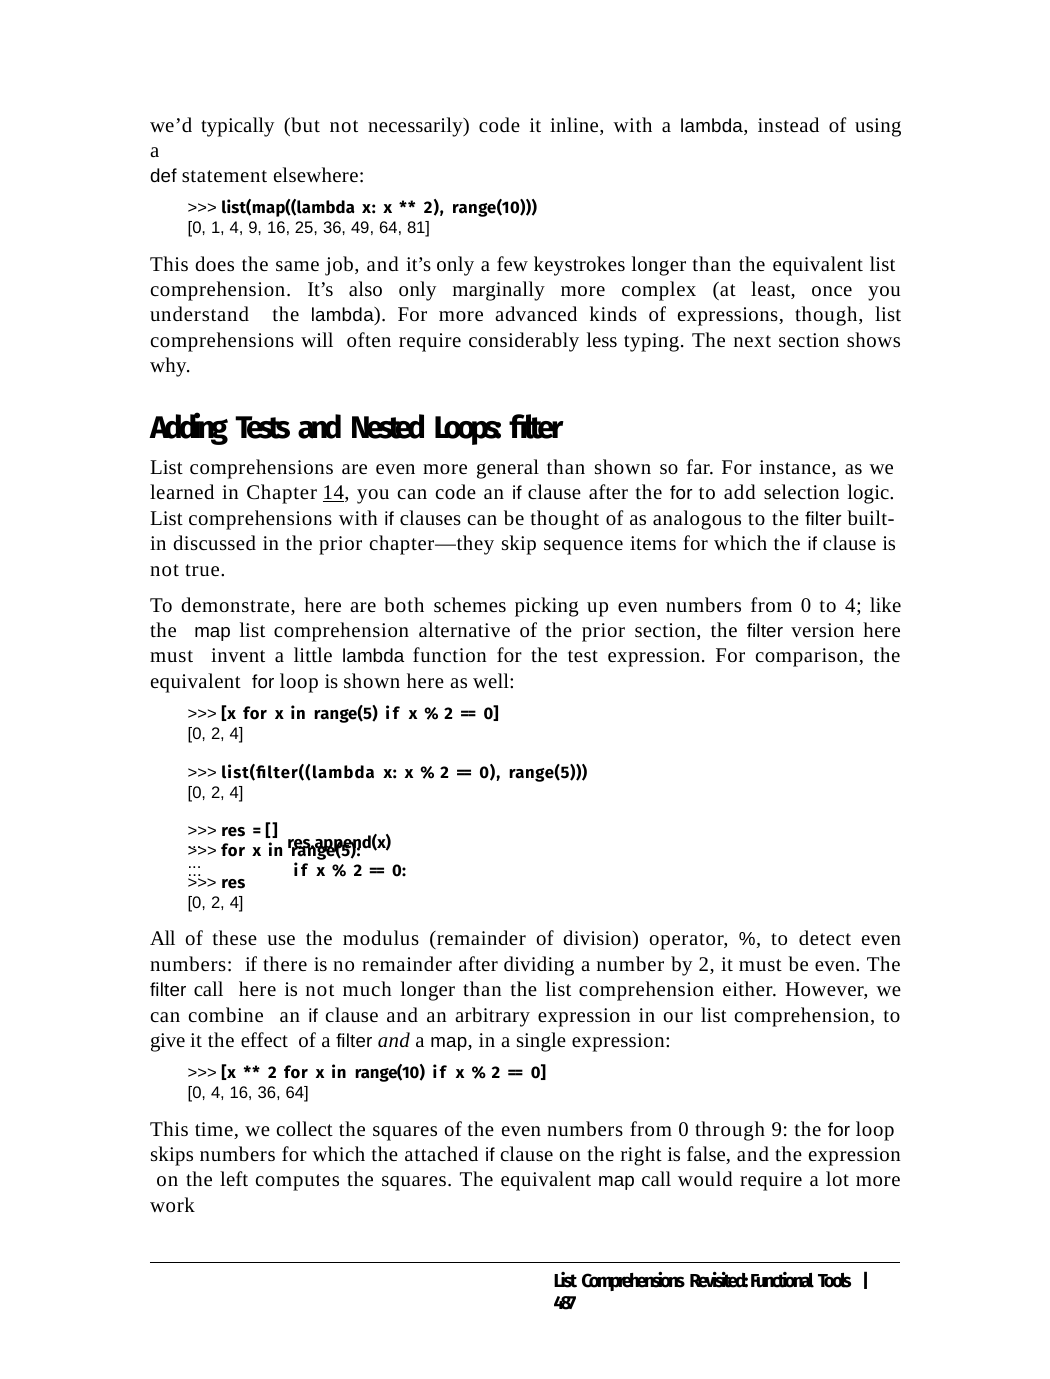

we’d typically (but not necessarily) code it inline, with a lambda, instead of using a
def statement elsewhere:
>>> list(map((lambda x: x ** 2), range(10)))
[0, 1, 4, 9, 16, 25, 36, 49, 64, 81]
This does the same job, and it’s only a few keystrokes longer than the equivalent list  comprehension. It’s also only marginally more complex (at least, once you understand  the lambda). For more advanced kinds of expressions, though, list comprehensions will  often require considerably less typing. The next section shows why.

Adding Tests and Nested Loops: filter
List comprehensions are even more general than shown so far. For instance, as we  learned in Chapter 14, you can code an if clause after the for to add selection logic.  List comprehensions with if clauses can be thought of as analogous to the filter built-  in discussed in the prior chapter—they skip sequence items for which the if clause is  not true.
To demonstrate, here are both schemes picking up even numbers from 0 to 4; like the  map list comprehension alternative of the prior section, the filter version here must  invent a little lambda function for the test expression. For comparison, the equivalent  for loop is shown here as well:
>>> [x for x in range(5) if x % 2 == 0]
[0, 2, 4]

>>> list(filter((lambda x: x % 2 == 0), range(5)))
[0, 2, 4]

>>> res = []
>>> for x in range(5):
...	if x % 2 == 0:
...
...
>>> res
[0, 2, 4]
res.append(x)
All of these use the modulus (remainder of division) operator, %, to detect even numbers:  if there is no remainder after dividing a number by 2, it must be even. The filter call  here is not much longer than the list comprehension either. However, we can combine  an if clause and an arbitrary expression in our list comprehension, to give it the effect  of a filter and a map, in a single expression:
>>> [x ** 2 for x in range(10) if x % 2 == 0]
[0, 4, 16, 36, 64]
This time, we collect the squares of the even numbers from 0 through 9: the for loop  skips numbers for which the attached if clause on the right is false, and the expression  on the left computes the squares. The equivalent map call would require a lot more work

List Comprehensions Revisited: Functional Tools  | 487